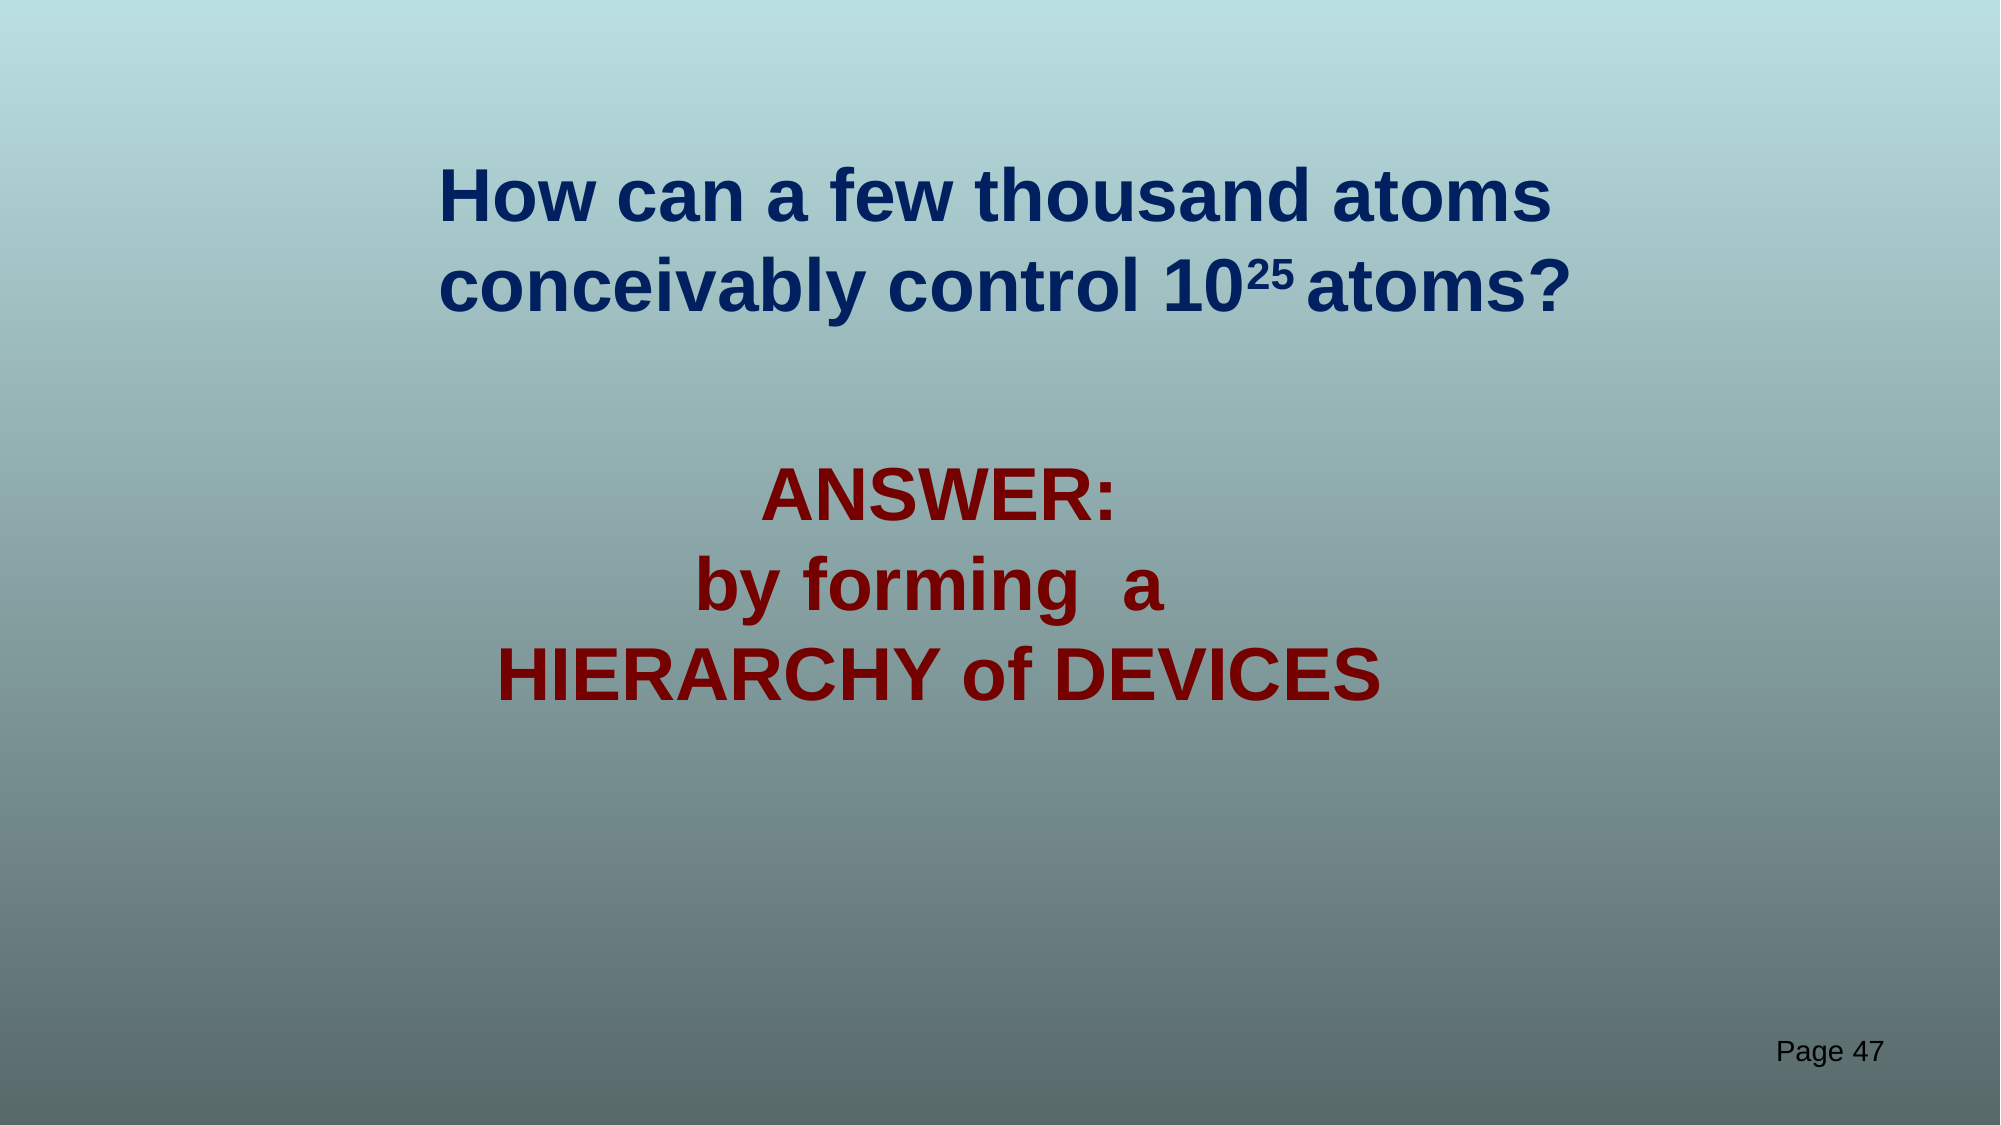

How can a few thousand atoms
conceivably control 1025 atoms?

ANSWER:
by forming  a
HIERARCHY of DEVICES
Page 47